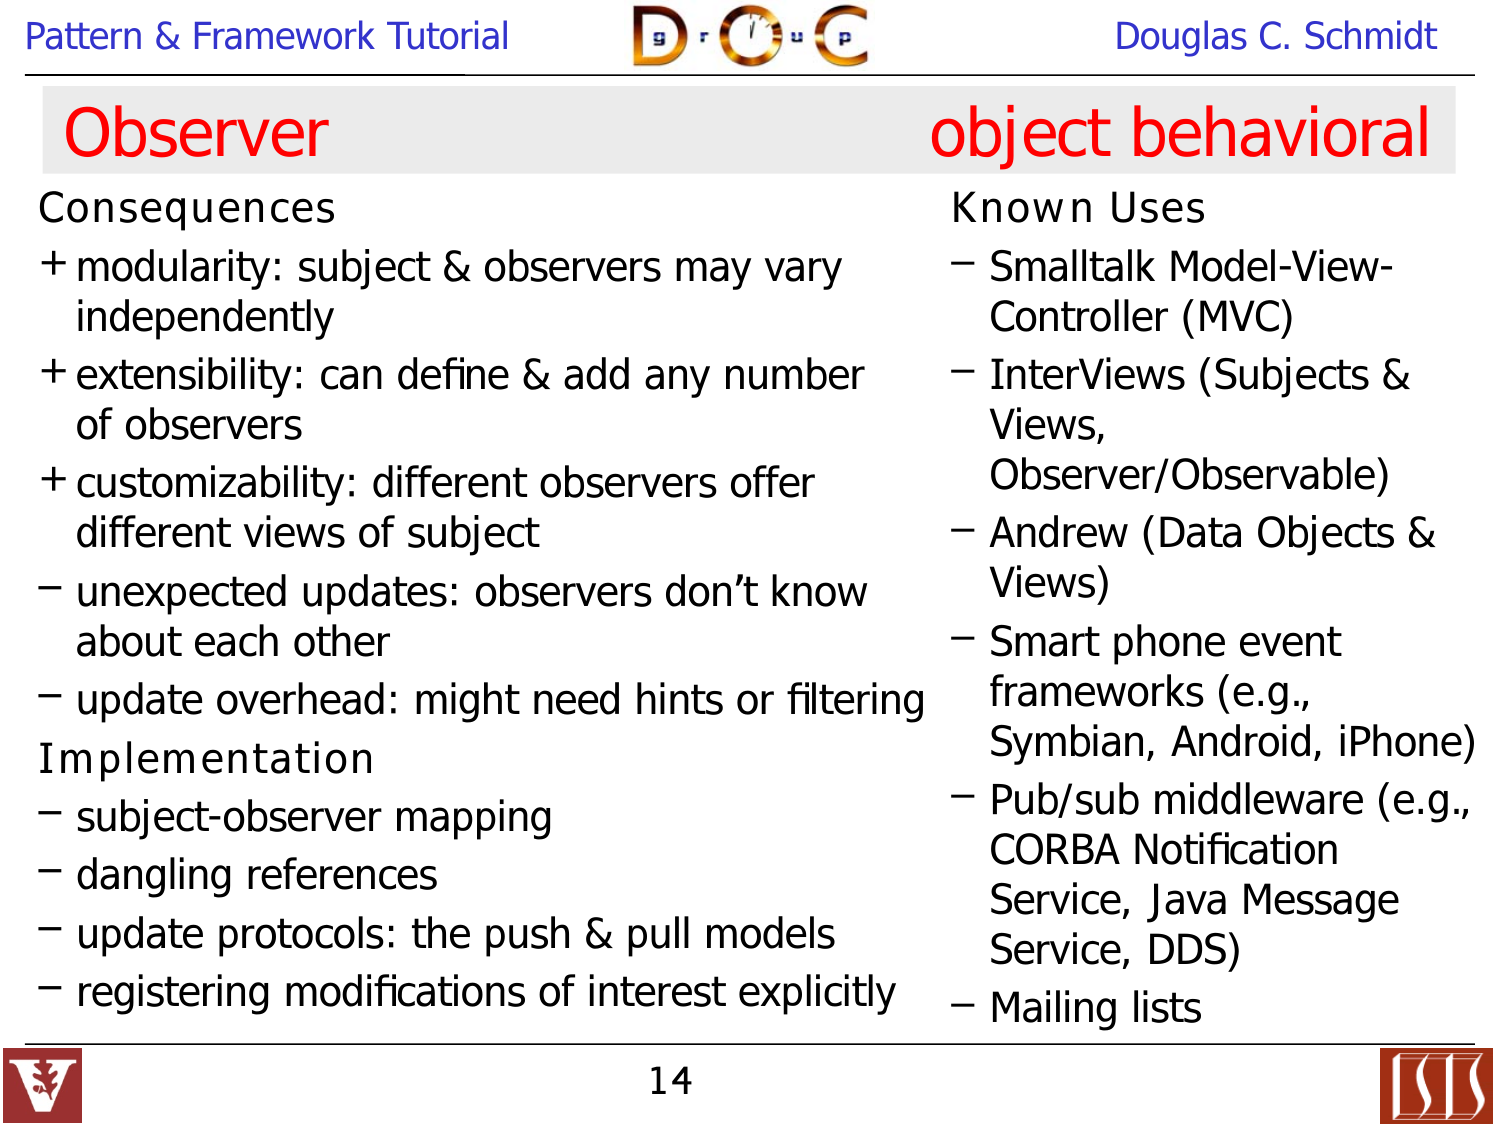

# Observer                             object behavioral
Consequences
modularity: subject & observers may vary independently
extensibility: can define & add any number      of observers
customizability: different observers offer different views of subject
unexpected updates: observers don’t know about each other
update overhead: might need hints or filtering
Implementation
subject-observer mapping
dangling references
update protocols: the push & pull models
registering modifications of interest explicitly
Known Uses
Smalltalk Model-View-Controller (MVC)
InterViews (Subjects & Views, Observer/Observable)
Andrew (Data Objects & Views)
Smart phone event frameworks (e.g., Symbian, Android, iPhone)
Pub/sub middleware (e.g., CORBA Notification Service, Java Message Service, DDS)
Mailing lists